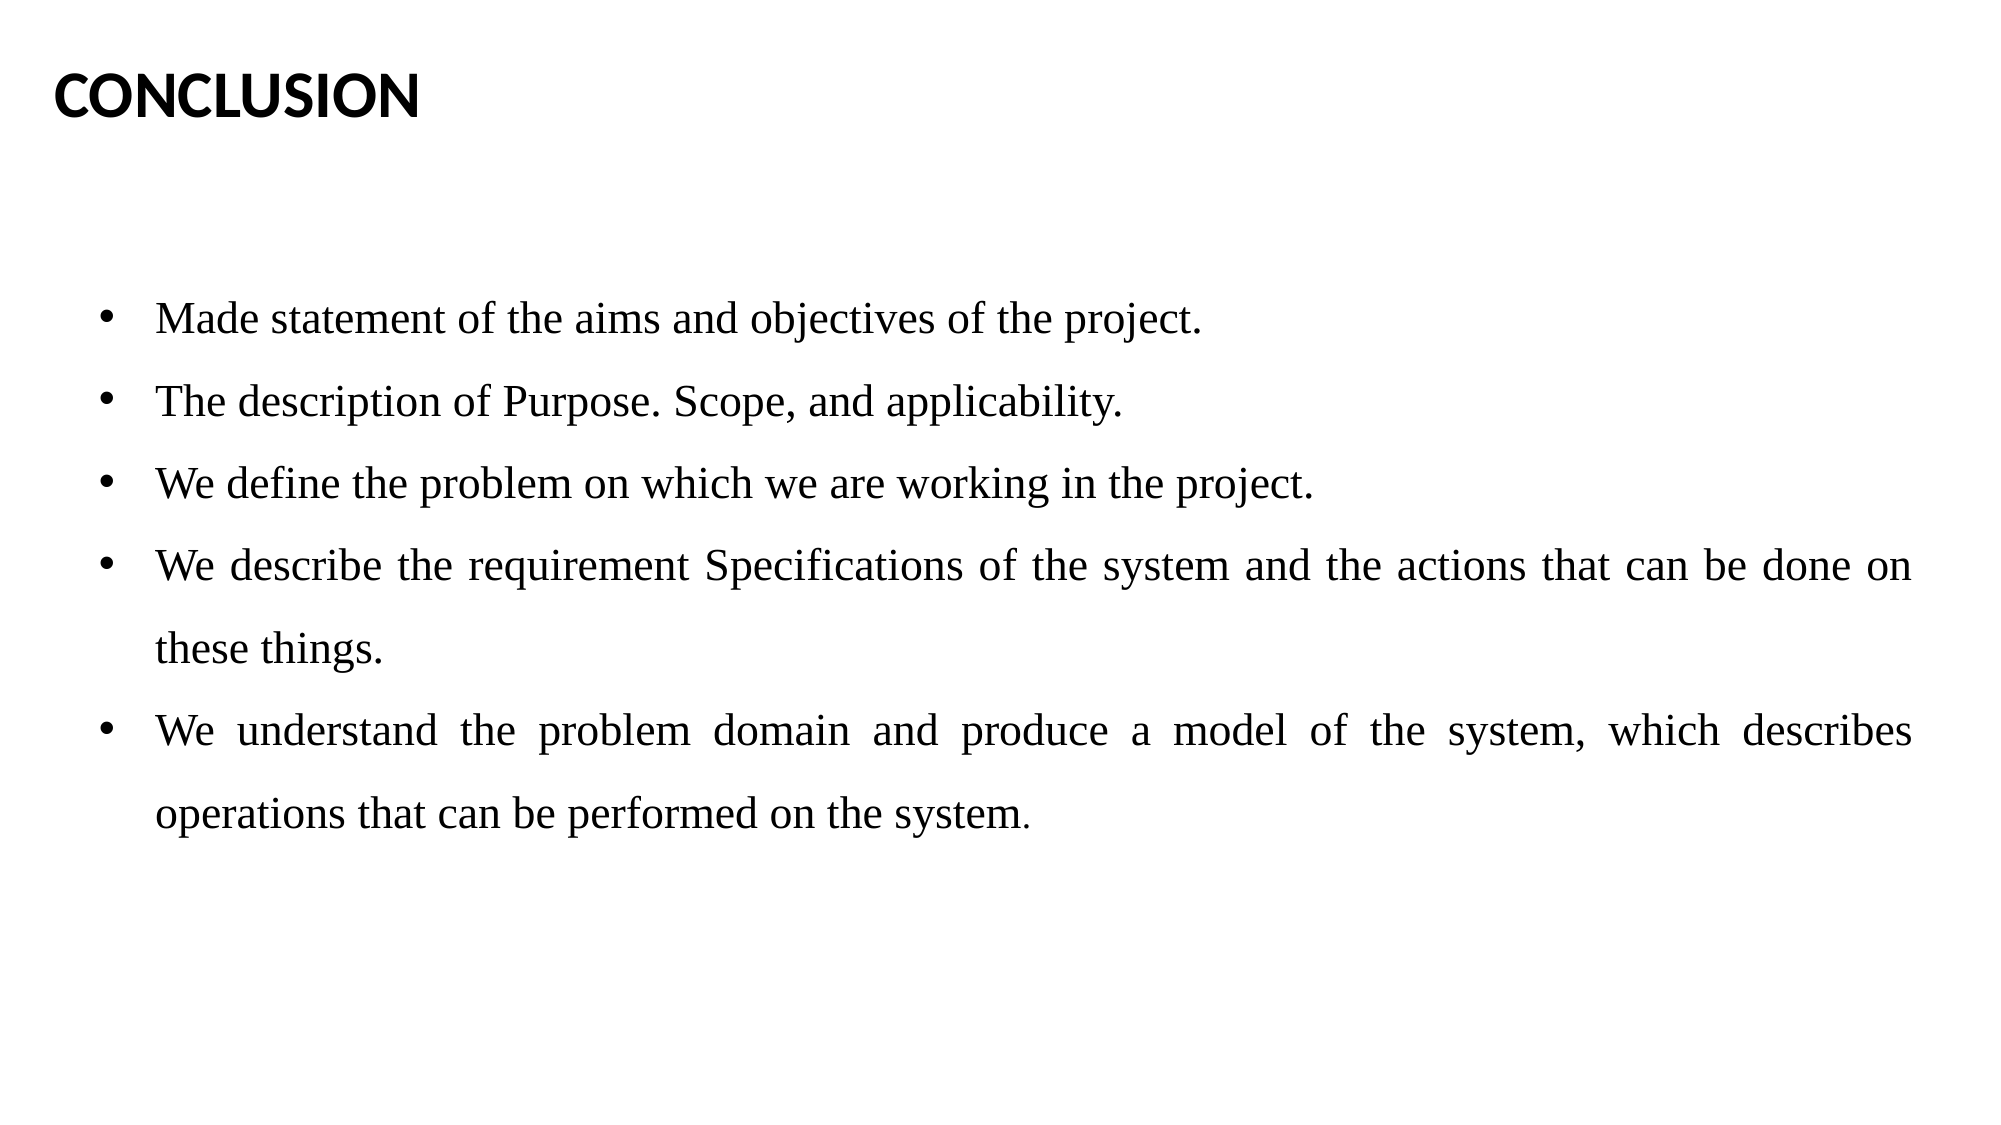

CONCLUSION
Made statement of the aims and objectives of the project.
The description of Purpose. Scope, and applicability.
We define the problem on which we are working in the project.
We describe the requirement Specifications of the system and the actions that can be done on these things.
We understand the problem domain and produce a model of the system, which describes operations that can be performed on the system.